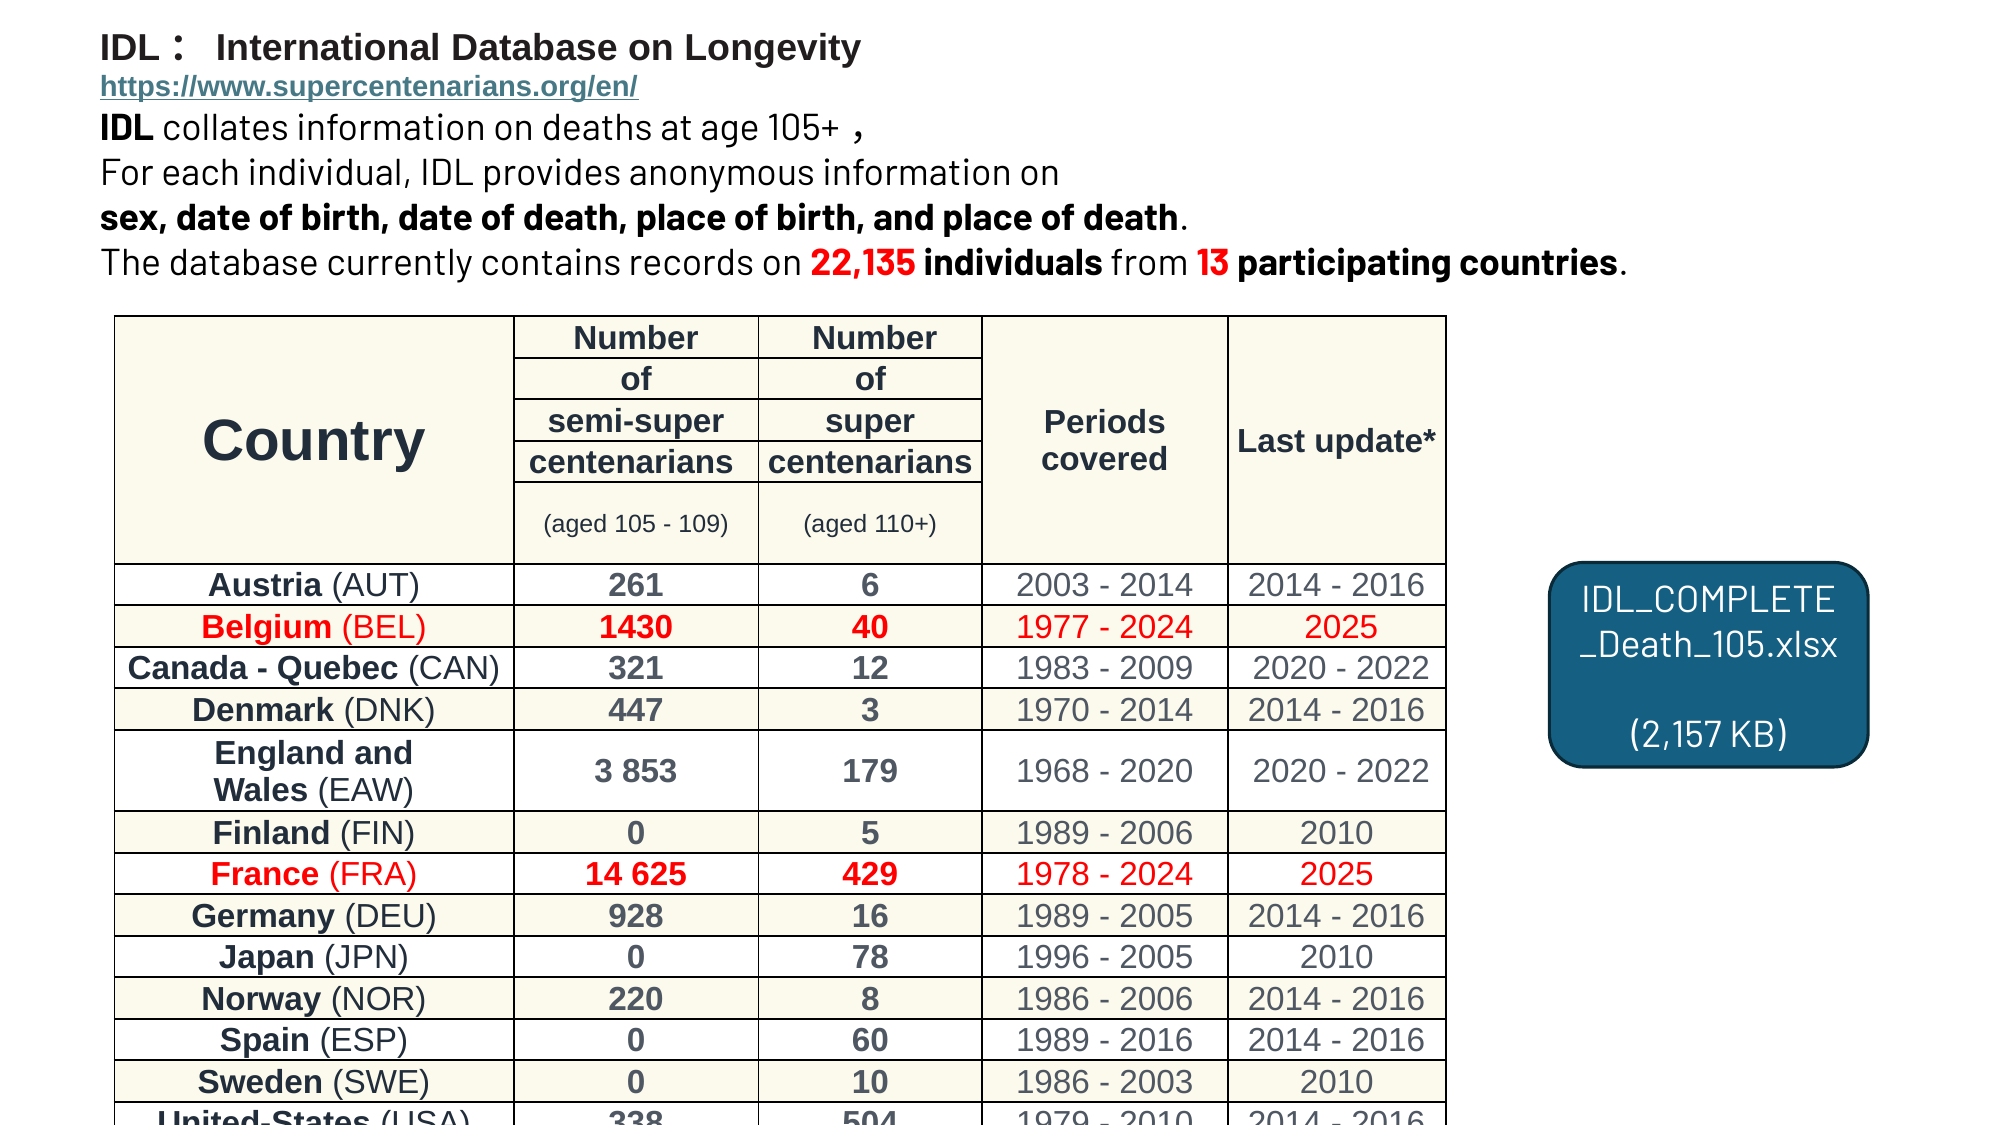

IDL：International Database on Longevity
https://www.supercentenarians.org/en/
IDL collates information on deaths at age 105+，
For each individual, IDL provides anonymous information on
sex, date of birth, date of death, place of birth, and place of death.
The database currently contains records on 22,135 individuals from 13 participating countries.
| Country | Number | Number | Periods covered | Last update\* |
| --- | --- | --- | --- | --- |
|  | of | of |  |  |
|  | semi-super | super |  |  |
|  | centenarians | centenarians |  |  |
|  | (aged 105 - 109) | (aged 110+) |  |  |
| Austria (AUT) | 261 | 6 | 2003 - 2014 | 2014 - 2016 |
| Belgium (BEL) | 1430 | 40 | 1977 - 2024 | 2025 |
| Canada - Quebec (CAN) | 321 | 12 | 1983 - 2009 | 2020 - 2022 |
| Denmark (DNK) | 447 | 3 | 1970 - 2014 | 2014 - 2016 |
| England and Wales (EAW) | 3 853 | 179 | 1968 - 2020 | 2020 - 2022 |
| Finland (FIN) | 0 | 5 | 1989 - 2006 | 2010 |
| France (FRA) | 14 625 | 429 | 1978 - 2024 | 2025 |
| Germany (DEU) | 928 | 16 | 1989 - 2005 | 2014 - 2016 |
| Japan (JPN) | 0 | 78 | 1996 - 2005 | 2010 |
| Norway (NOR) | 220 | 8 | 1986 - 2006 | 2014 - 2016 |
| Spain (ESP) | 0 | 60 | 1989 - 2016 | 2014 - 2016 |
| Sweden (SWE) | 0 | 10 | 1986 - 2003 | 2010 |
| United-States (USA) | 338 | 504 | 1979 - 2010 | 2014 - 2016 |
IDL_COMPLETE_Death_105.xlsx
(2,157 KB)